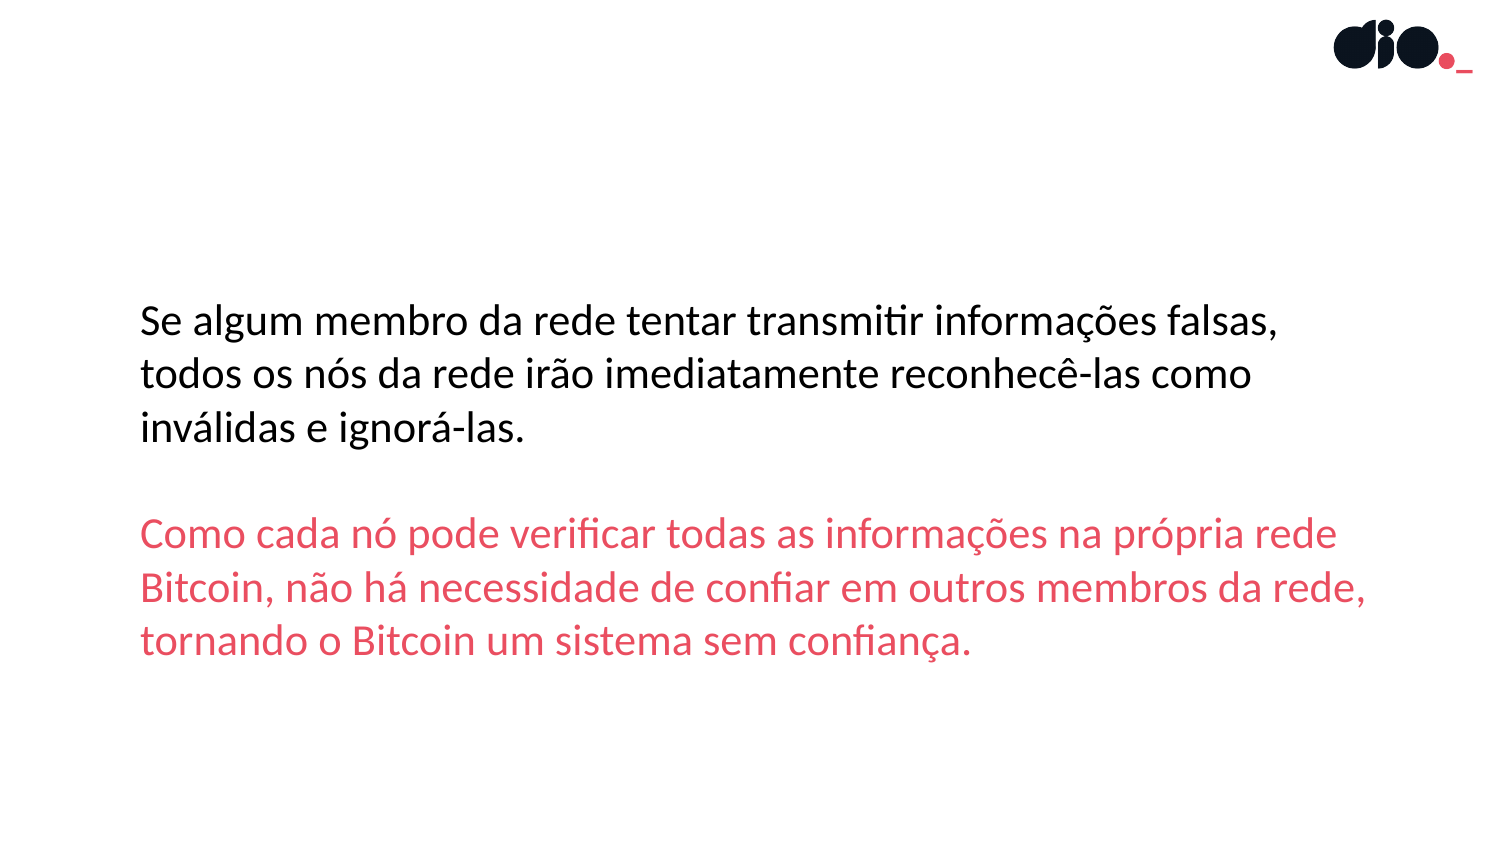

# Se algum membro da rede tentar transmitir informações falsas, todos os nós da rede irão imediatamente reconhecê-las como inválidas e ignorá-las. Como cada nó pode verificar todas as informações na própria rede Bitcoin, não há necessidade de confiar em outros membros da rede, tornando o Bitcoin um sistema sem confiança.